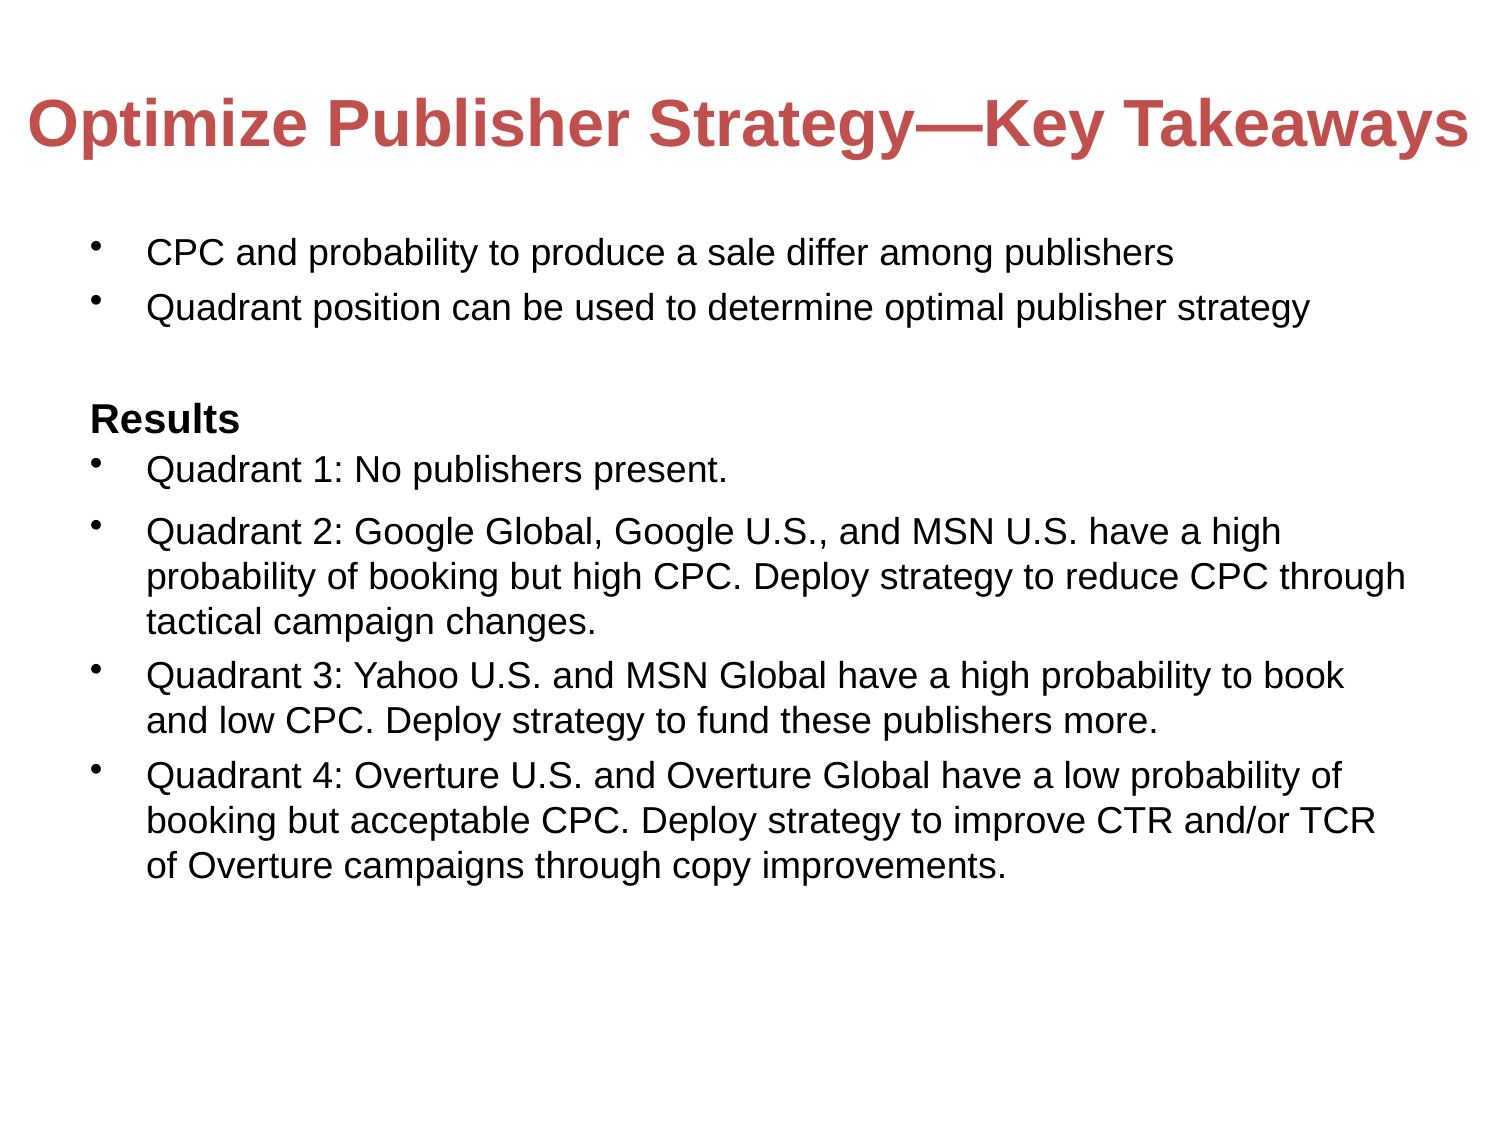

Optimize Publisher Strategy—Key Takeaways
CPC and probability to produce a sale differ among publishers
Quadrant position can be used to determine optimal publisher strategy

Results
Quadrant 1: No publishers present.
Quadrant 2: Google Global, Google U.S., and MSN U.S. have a high probability of booking but high CPC. Deploy strategy to reduce CPC through tactical campaign changes.
Quadrant 3: Yahoo U.S. and MSN Global have a high probability to book and low CPC. Deploy strategy to fund these publishers more.
Quadrant 4: Overture U.S. and Overture Global have a low probability of booking but acceptable CPC. Deploy strategy to improve CTR and/or TCR of Overture campaigns through copy improvements.